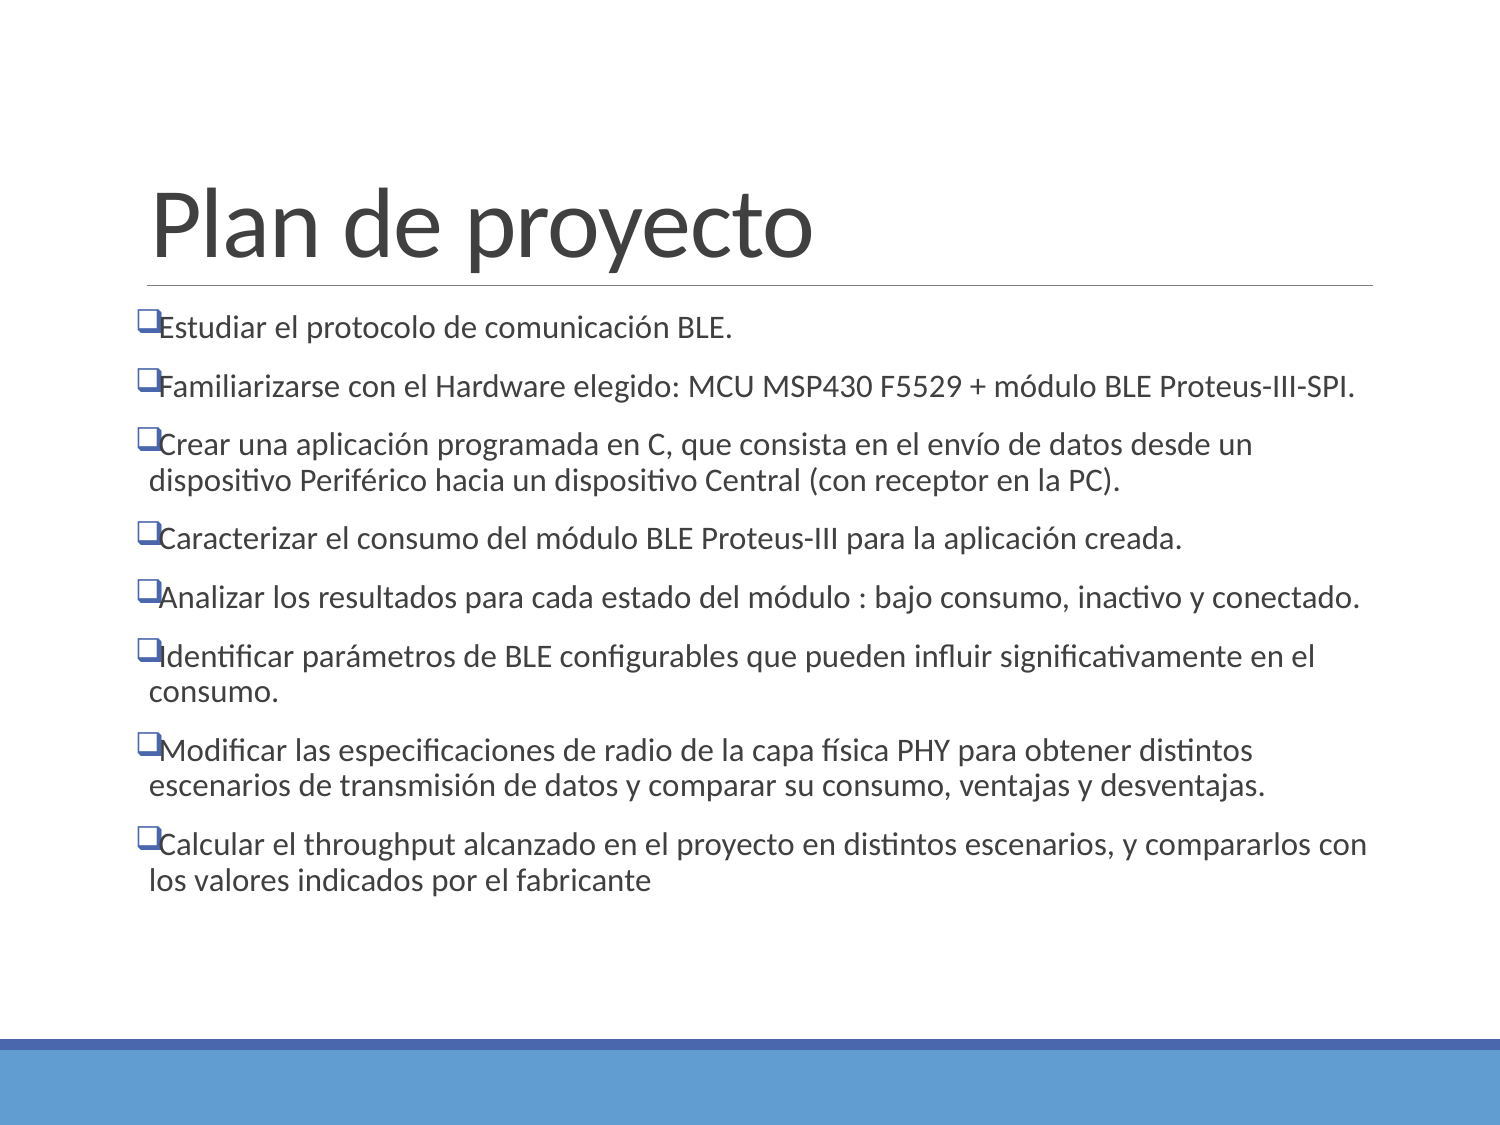

# Plan de proyecto
Estudiar el protocolo de comunicación BLE.
Familiarizarse con el Hardware elegido: MCU MSP430 F5529 + módulo BLE Proteus-III-SPI.
Crear una aplicación programada en C, que consista en el envío de datos desde un dispositivo Periférico hacia un dispositivo Central (con receptor en la PC).
Caracterizar el consumo del módulo BLE Proteus-III para la aplicación creada.
Analizar los resultados para cada estado del módulo : bajo consumo, inactivo y conectado.
Identificar parámetros de BLE configurables que pueden influir significativamente en el consumo.
Modificar las especificaciones de radio de la capa física PHY para obtener distintos escenarios de transmisión de datos y comparar su consumo, ventajas y desventajas.
Calcular el throughput alcanzado en el proyecto en distintos escenarios, y compararlos con los valores indicados por el fabricante